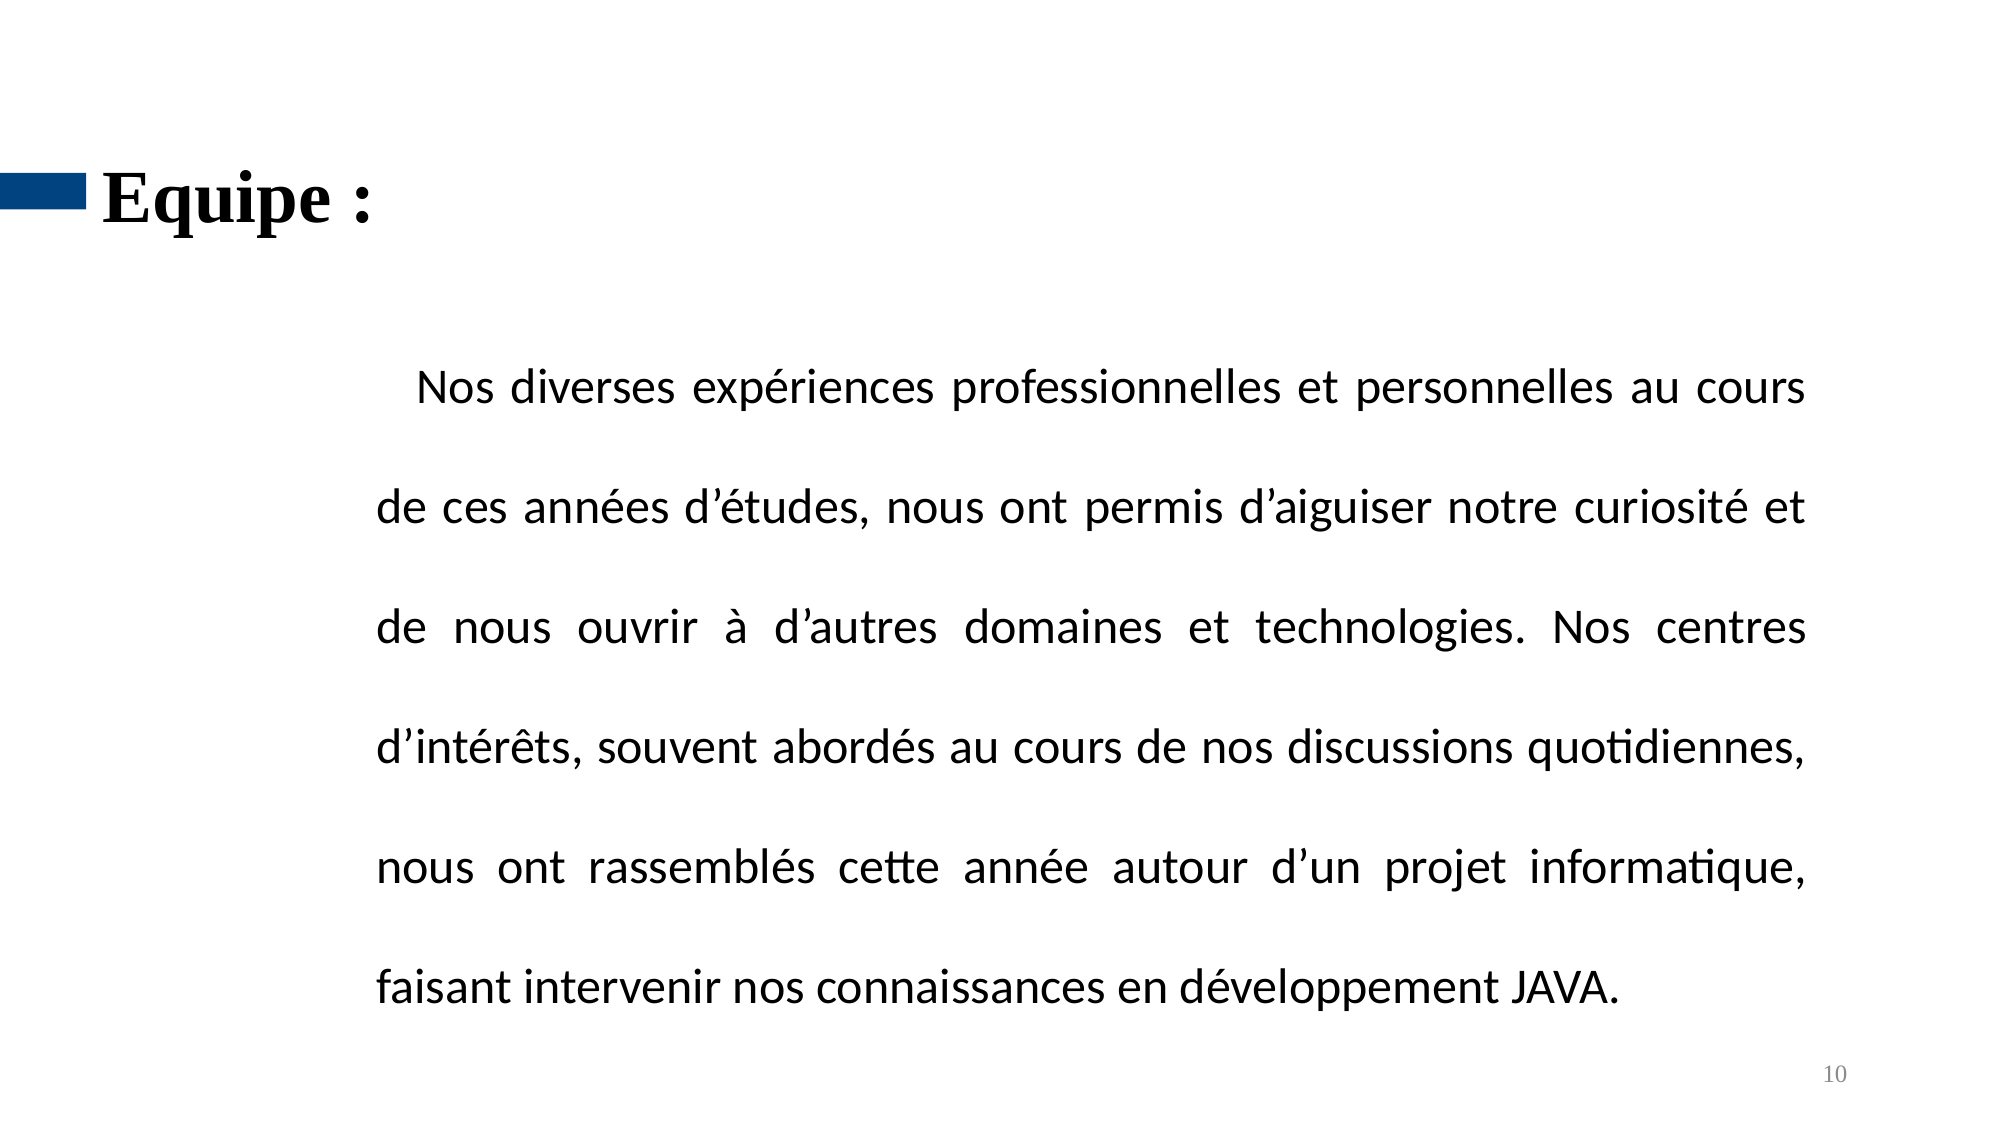

Equipe :

Nos diverses expériences professionnelles et personnelles au cours de ces années d’études, nous ont permis d’aiguiser notre curiosité et de nous ouvrir à d’autres domaines et technologies. Nos centres d’intérêts, souvent abordés au cours de nos discussions quotidiennes, nous ont rassemblés cette année autour d’un projet informatique, faisant intervenir nos connaissances en développement JAVA.
10